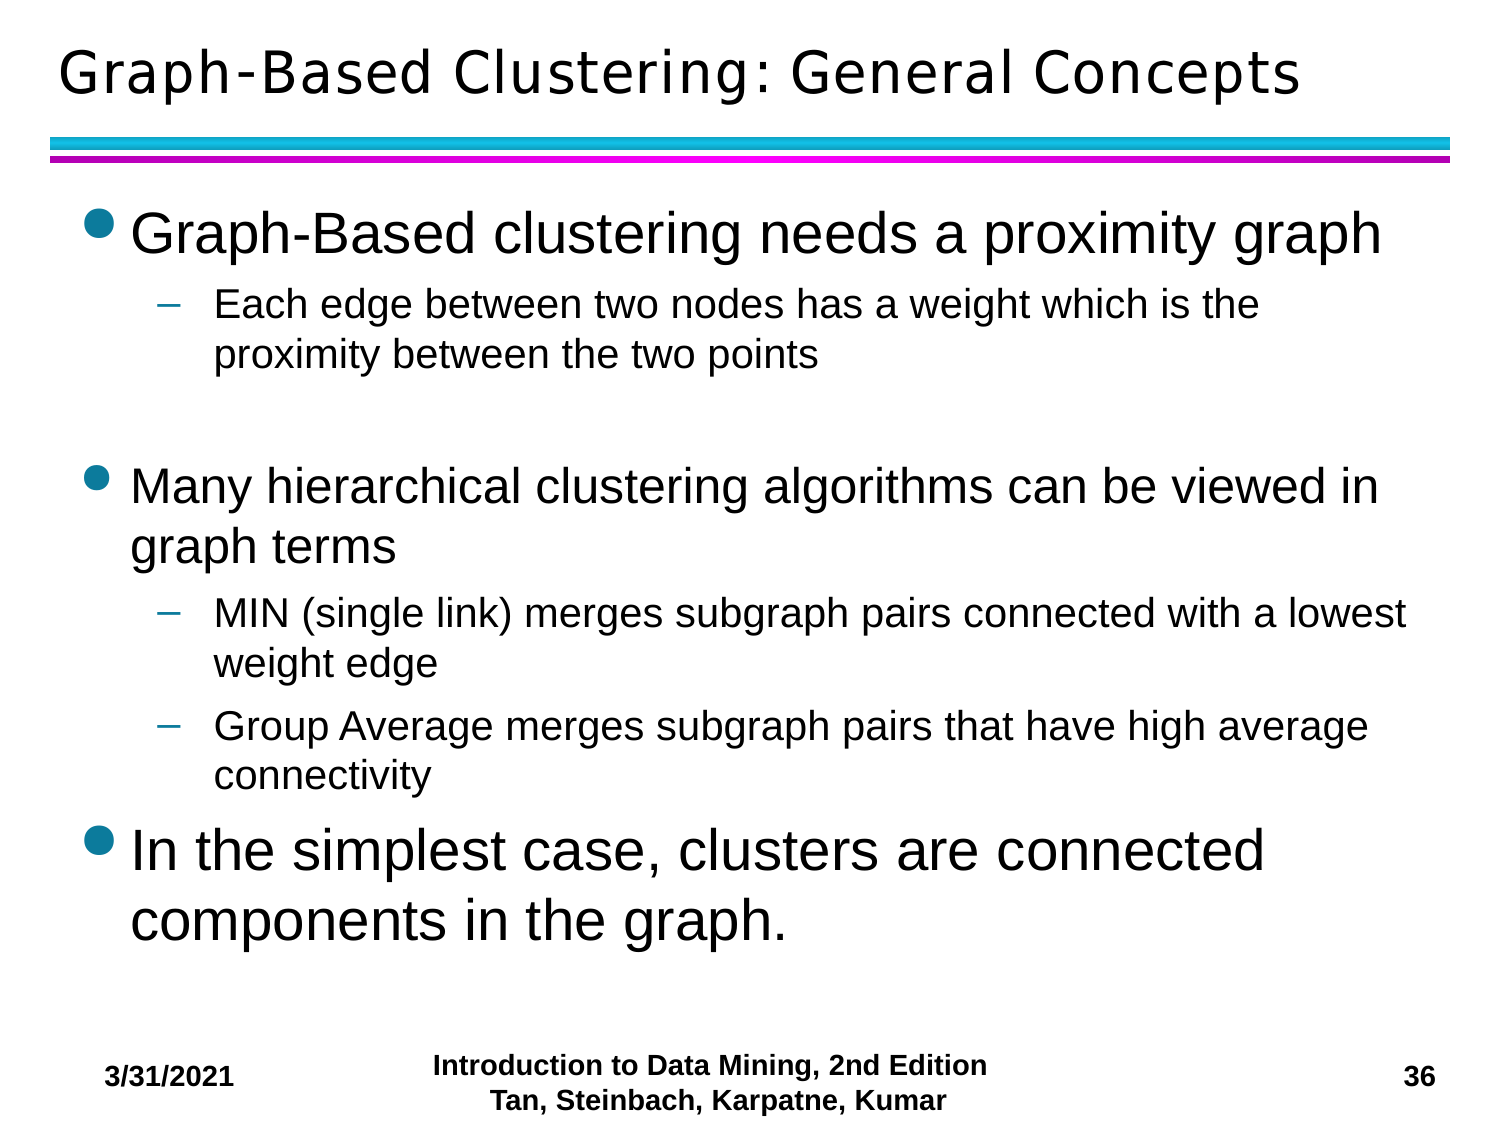

# Graph-Based Clustering: General Concepts
Graph-Based clustering needs a proximity graph
Each edge between two nodes has a weight which is the proximity between the two points

Many hierarchical clustering algorithms can be viewed in graph terms
MIN (single link) merges subgraph pairs connected with a lowest weight edge
Group Average merges subgraph pairs that have high average connectivity
In the simplest case, clusters are connected components in the graph.